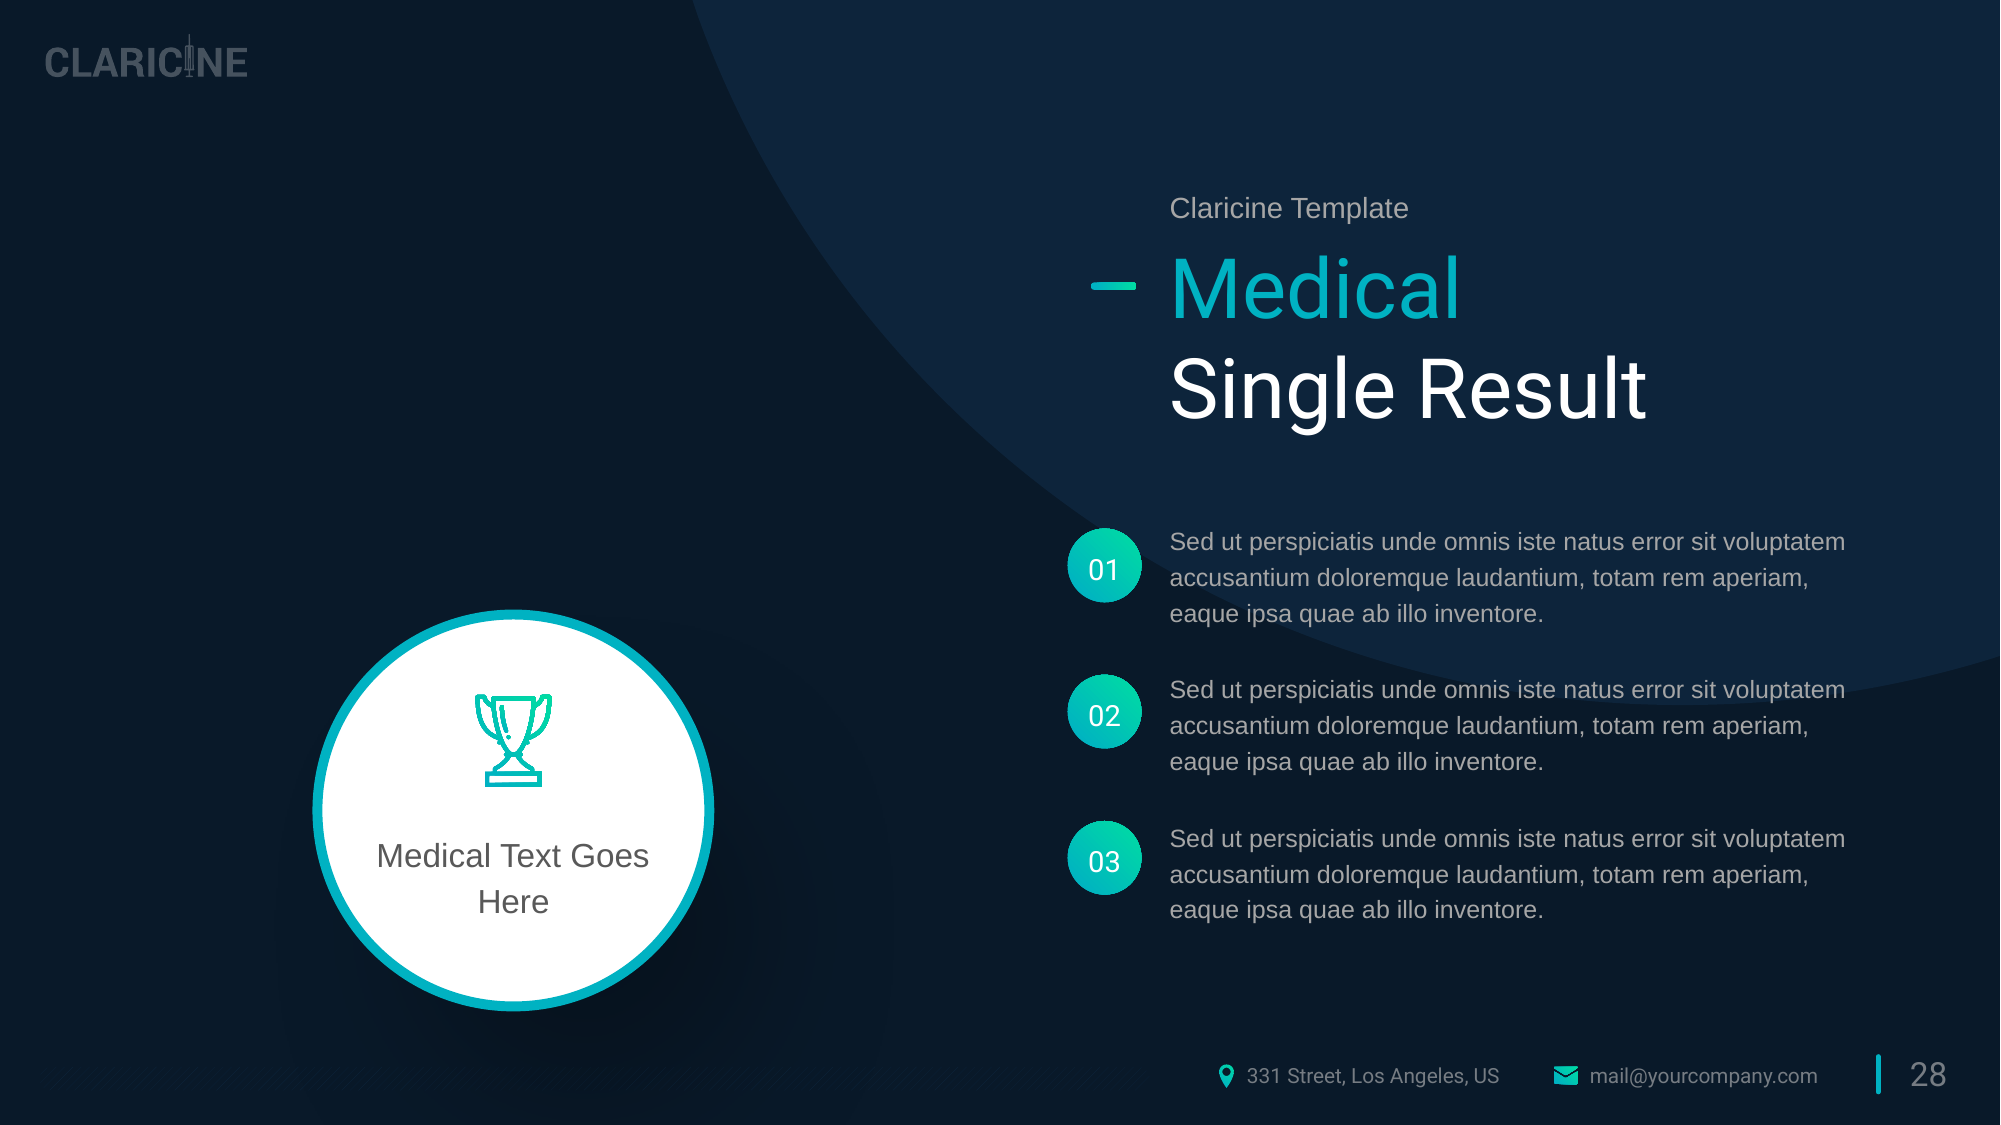

Claricine Template
Medical
Single Result

Sed ut perspiciatis unde omnis iste natus error sit voluptatem accusantium doloremque laudantium, totam rem aperiam, eaque ipsa quae ab illo inventore.

01

Medical Text Goes Here
Sed ut perspiciatis unde omnis iste natus error sit voluptatem accusantium doloremque laudantium, totam rem aperiam, eaque ipsa quae ab illo inventore.

02
Sed ut perspiciatis unde omnis iste natus error sit voluptatem accusantium doloremque laudantium, totam rem aperiam, eaque ipsa quae ab illo inventore.

03